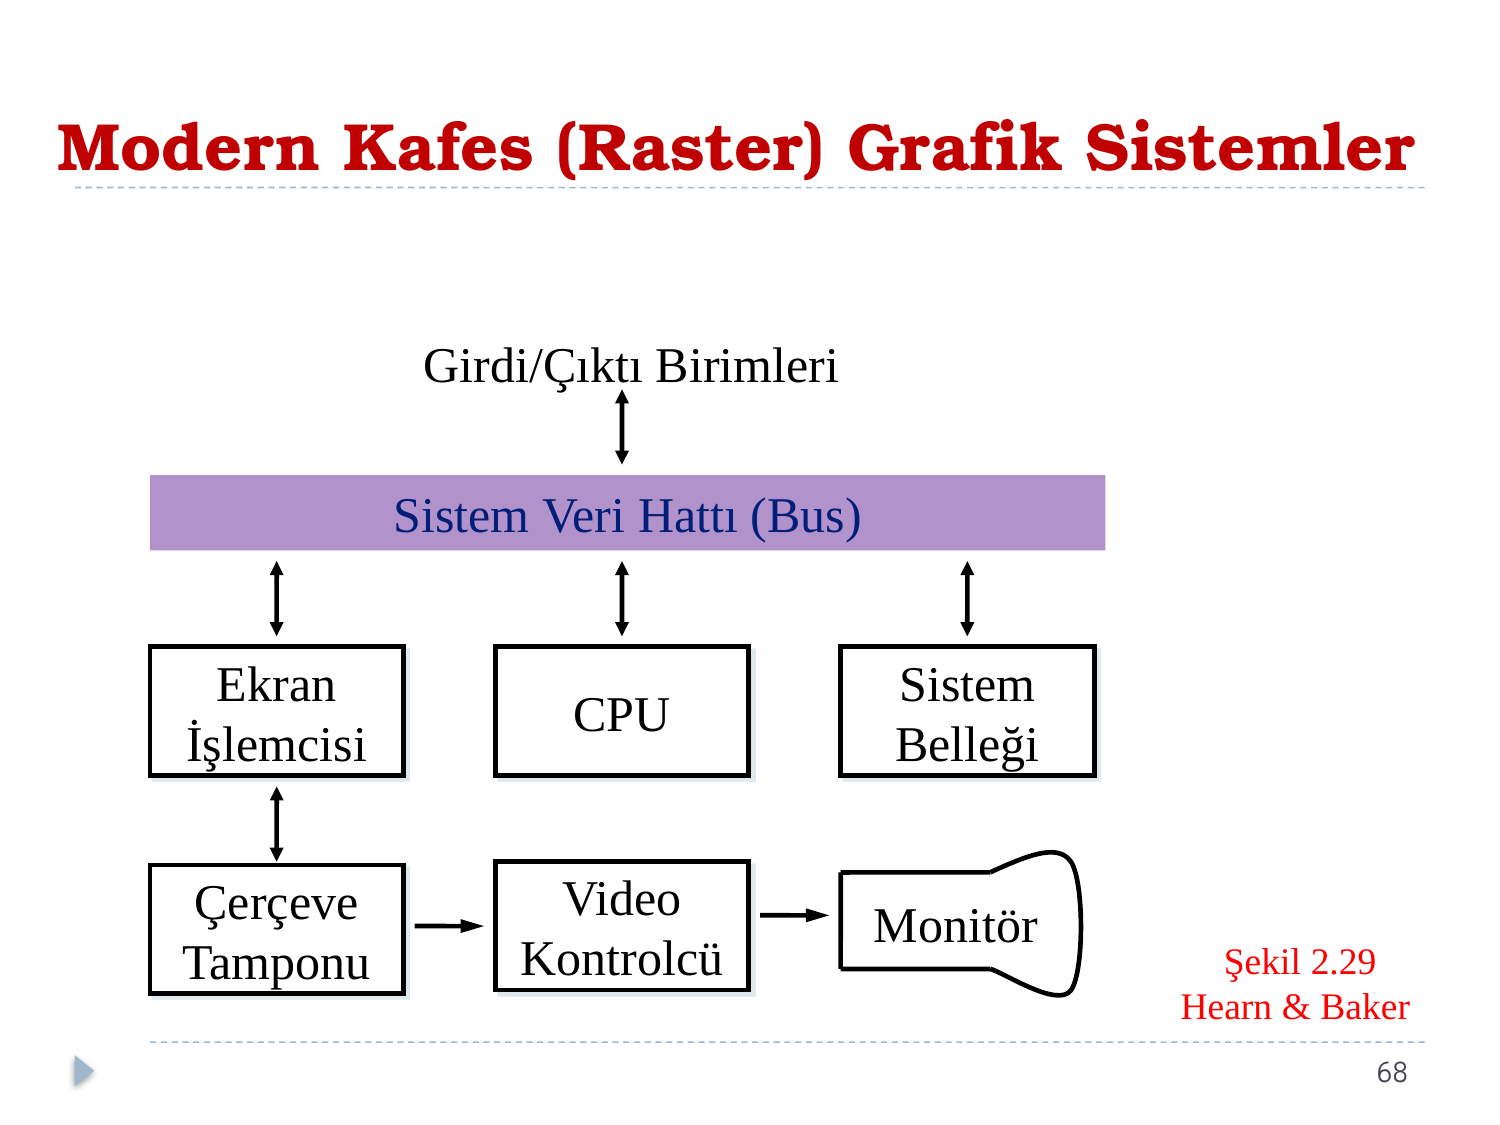

# Modern Kafes (Raster) Grafik Sistemler
Girdi/Çıktı Birimleri

Sistem Veri Hattı (Bus)

Ekran
İşlemcisi
CPU
Sistem
Belleği

Video
Kontrolcü
Çerçeve
Tamponu

Monitör

Şekil 2.29
Hearn & Baker
68